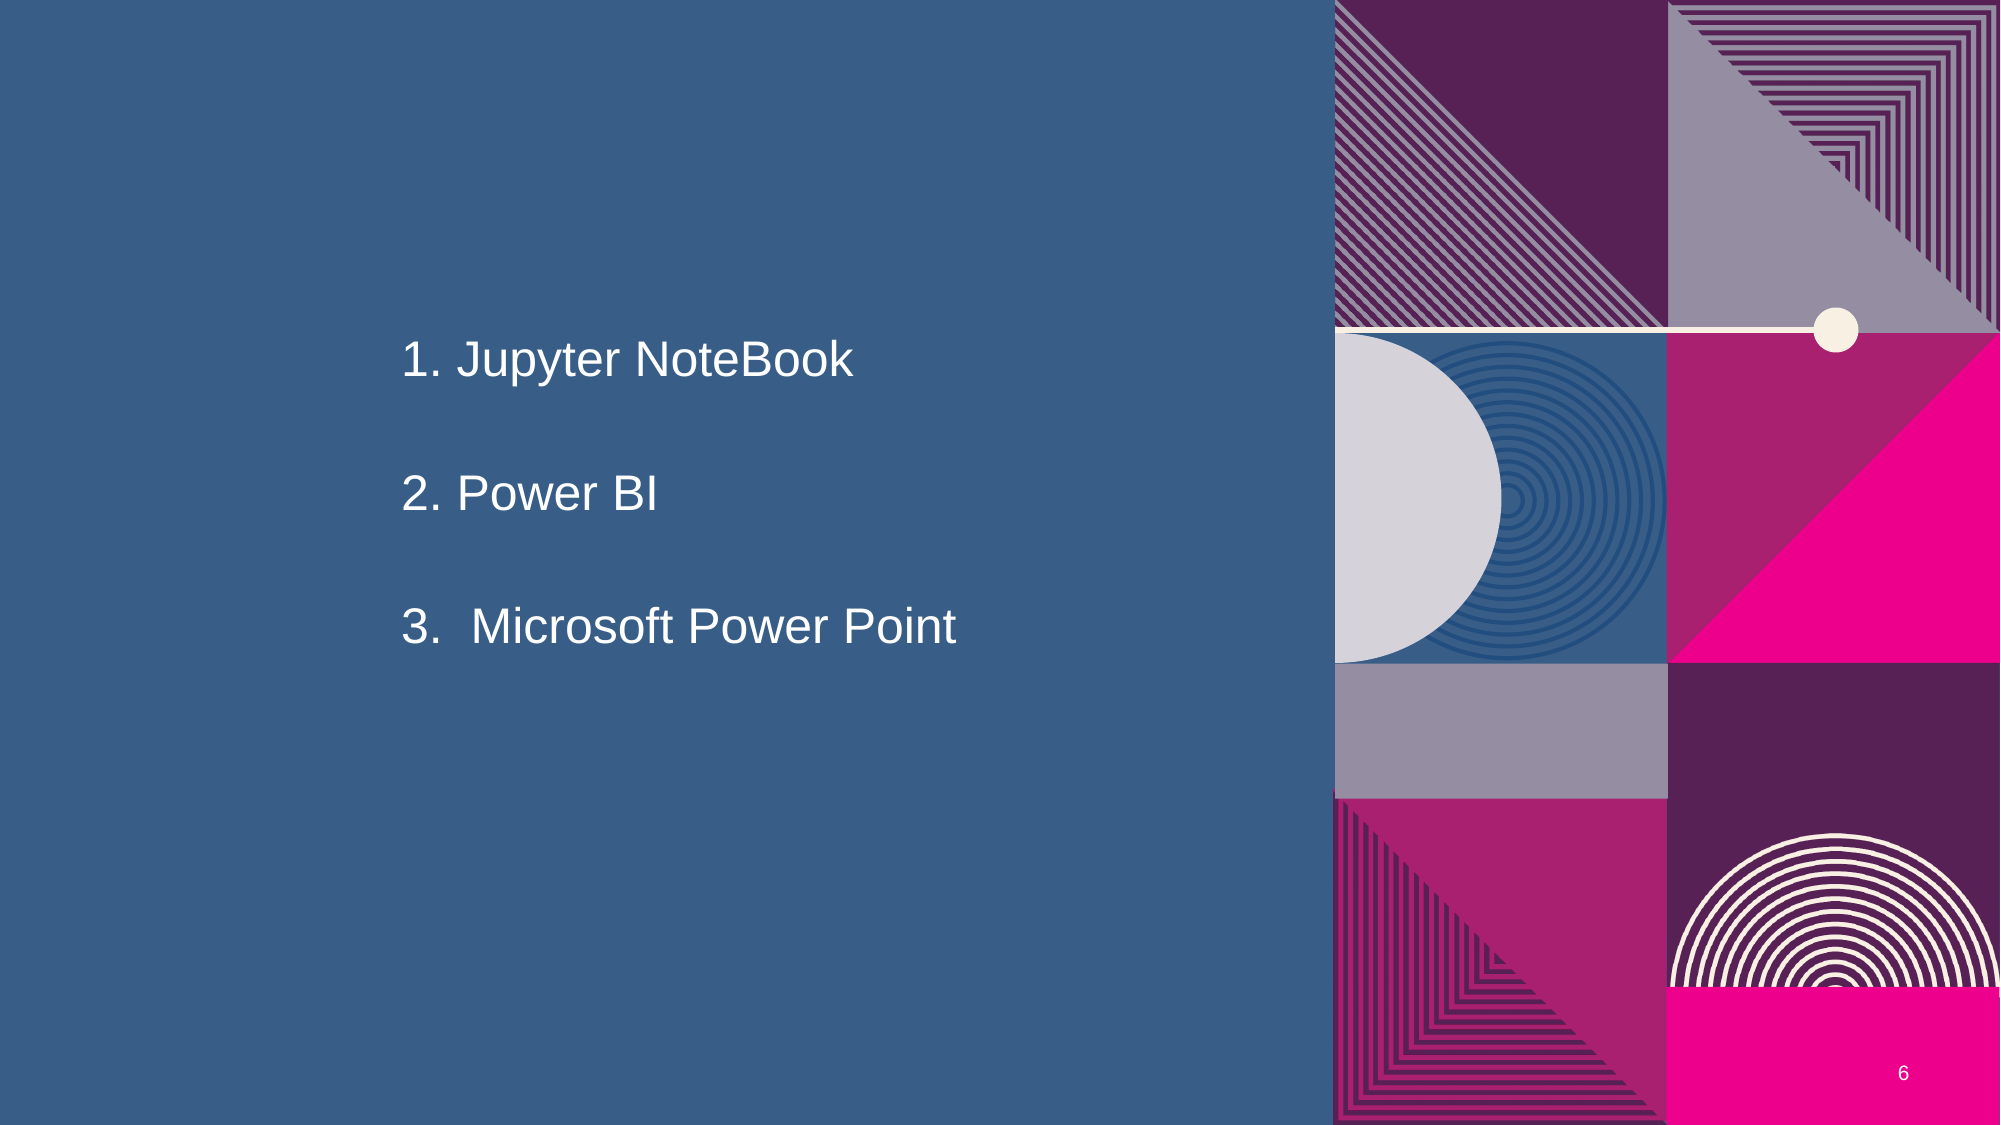

1. Jupyter NoteBook

		2. Power BI

		3.  Microsoft Power Point
6